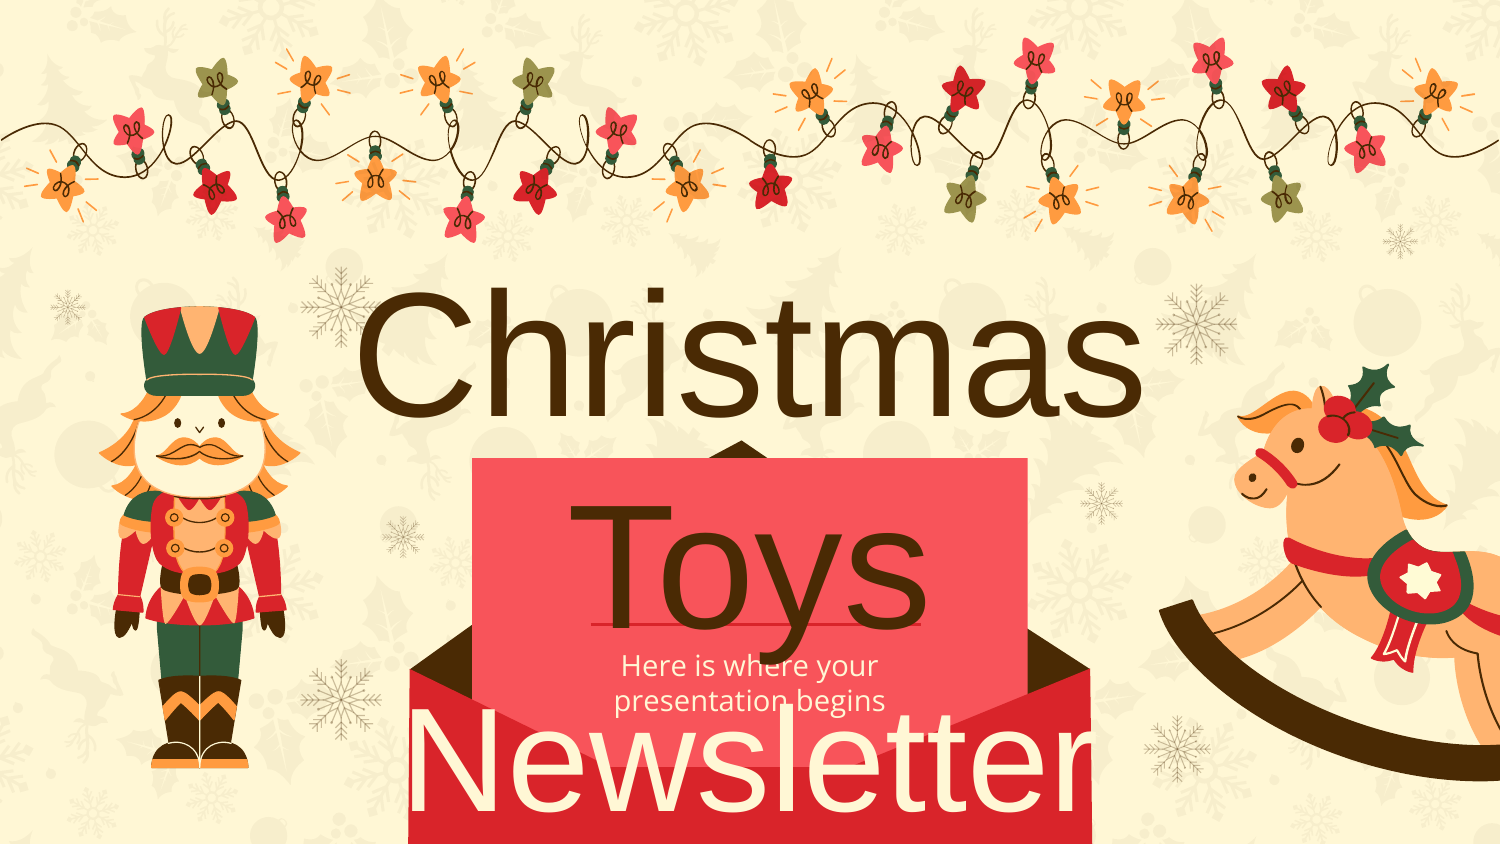

# Christmas Toys Newsletter

Here is where your presentation begins